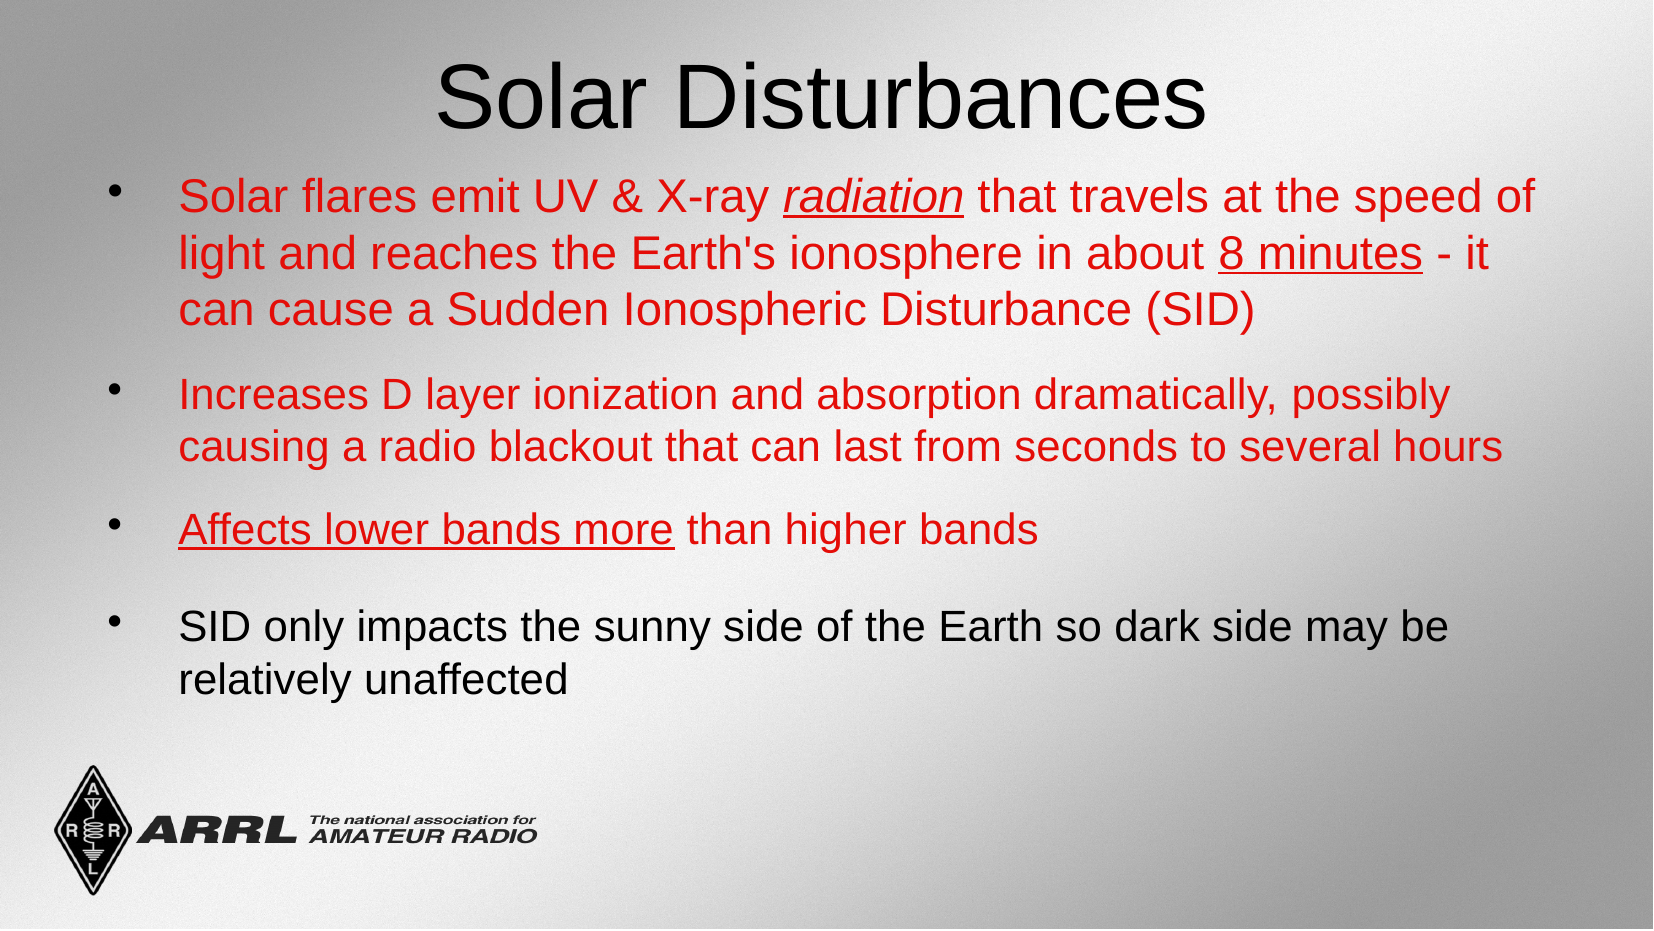

Solar Disturbances

Solar flares emit UV & X-ray radiation that travels at the speed of  light and reaches the Earth's ionosphere in about 8 minutes - it can cause a Sudden Ionospheric Disturbance (SID)
Increases D layer ionization and absorption dramatically, possibly        causing a radio blackout that can last from seconds to several hours
Affects lower bands more than higher bands
SID only impacts the sunny side of the Earth so dark side may be        relatively unaffected